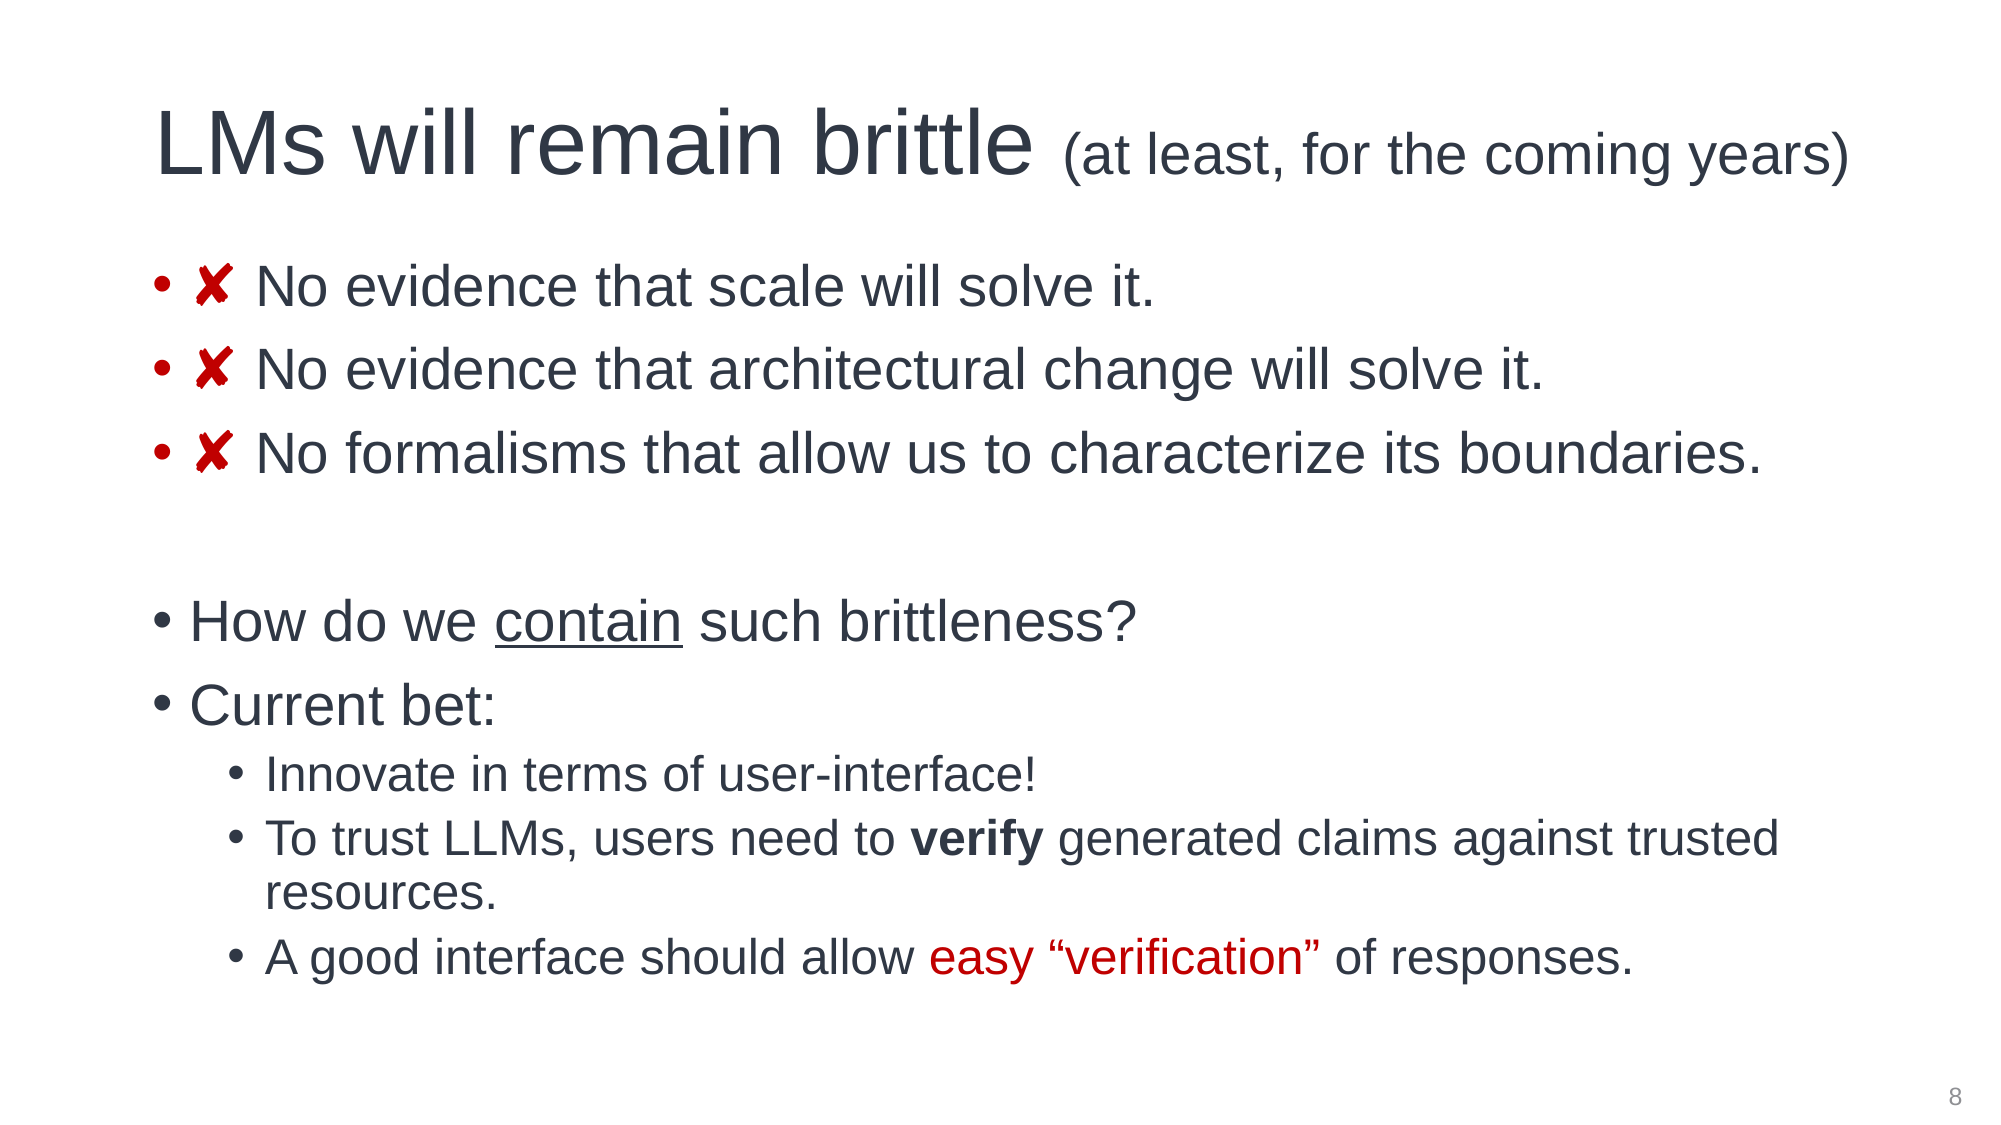

# LMs will remain brittle (at least, for the coming years)
✘ No evidence that scale will solve it.
✘ No evidence that architectural change will solve it.
✘ No formalisms that allow us to characterize its boundaries.

How do we contain such brittleness?
Current bet:
Innovate in terms of user-interface!
To trust LLMs, users need to verify generated claims against trusted resources.
A good interface should allow easy “verification” of responses.

8